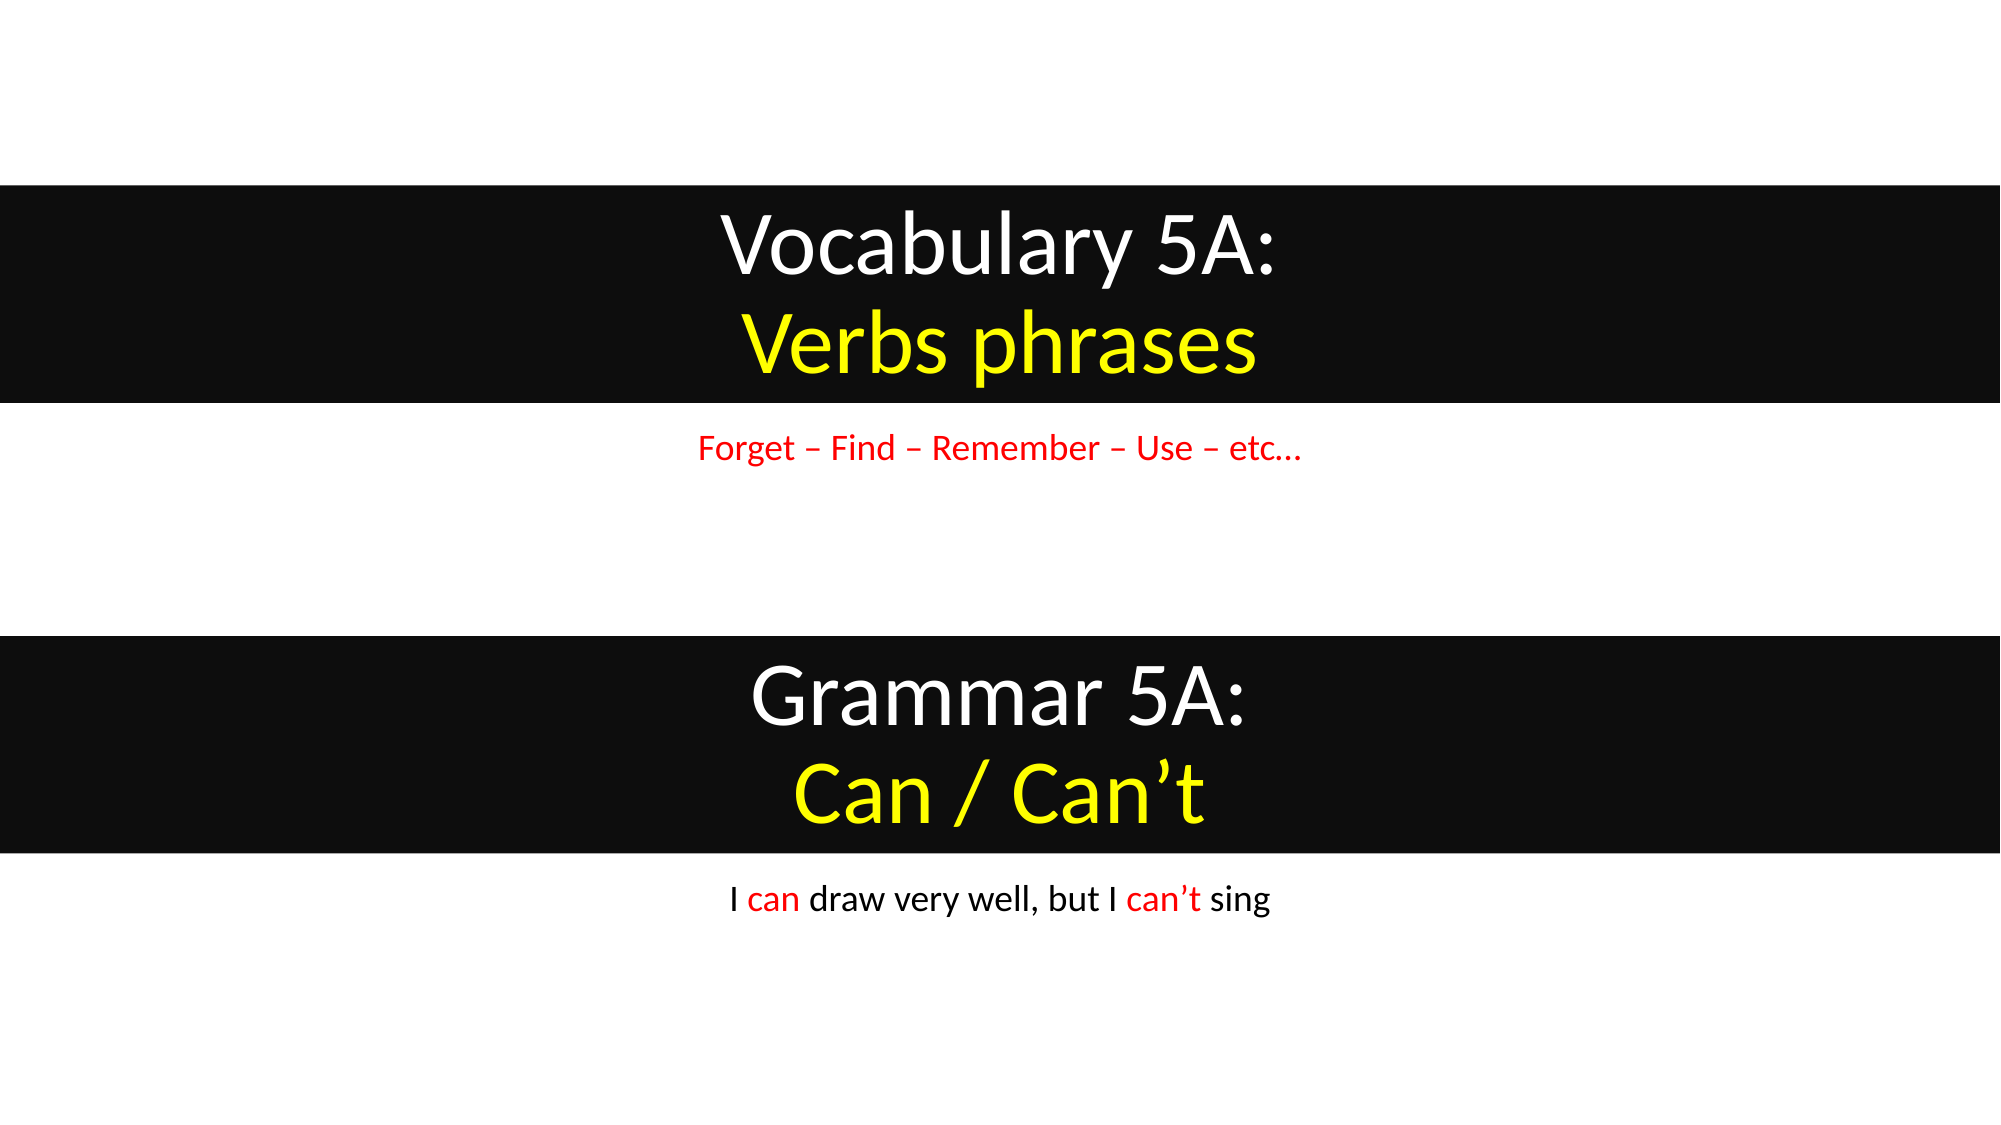

# Vocabulary 5A: Verbs phrases
Forget – Find – Remember – Use – etc…
Grammar 5A:
Can / Can’t
I can draw very well, but I can’t sing